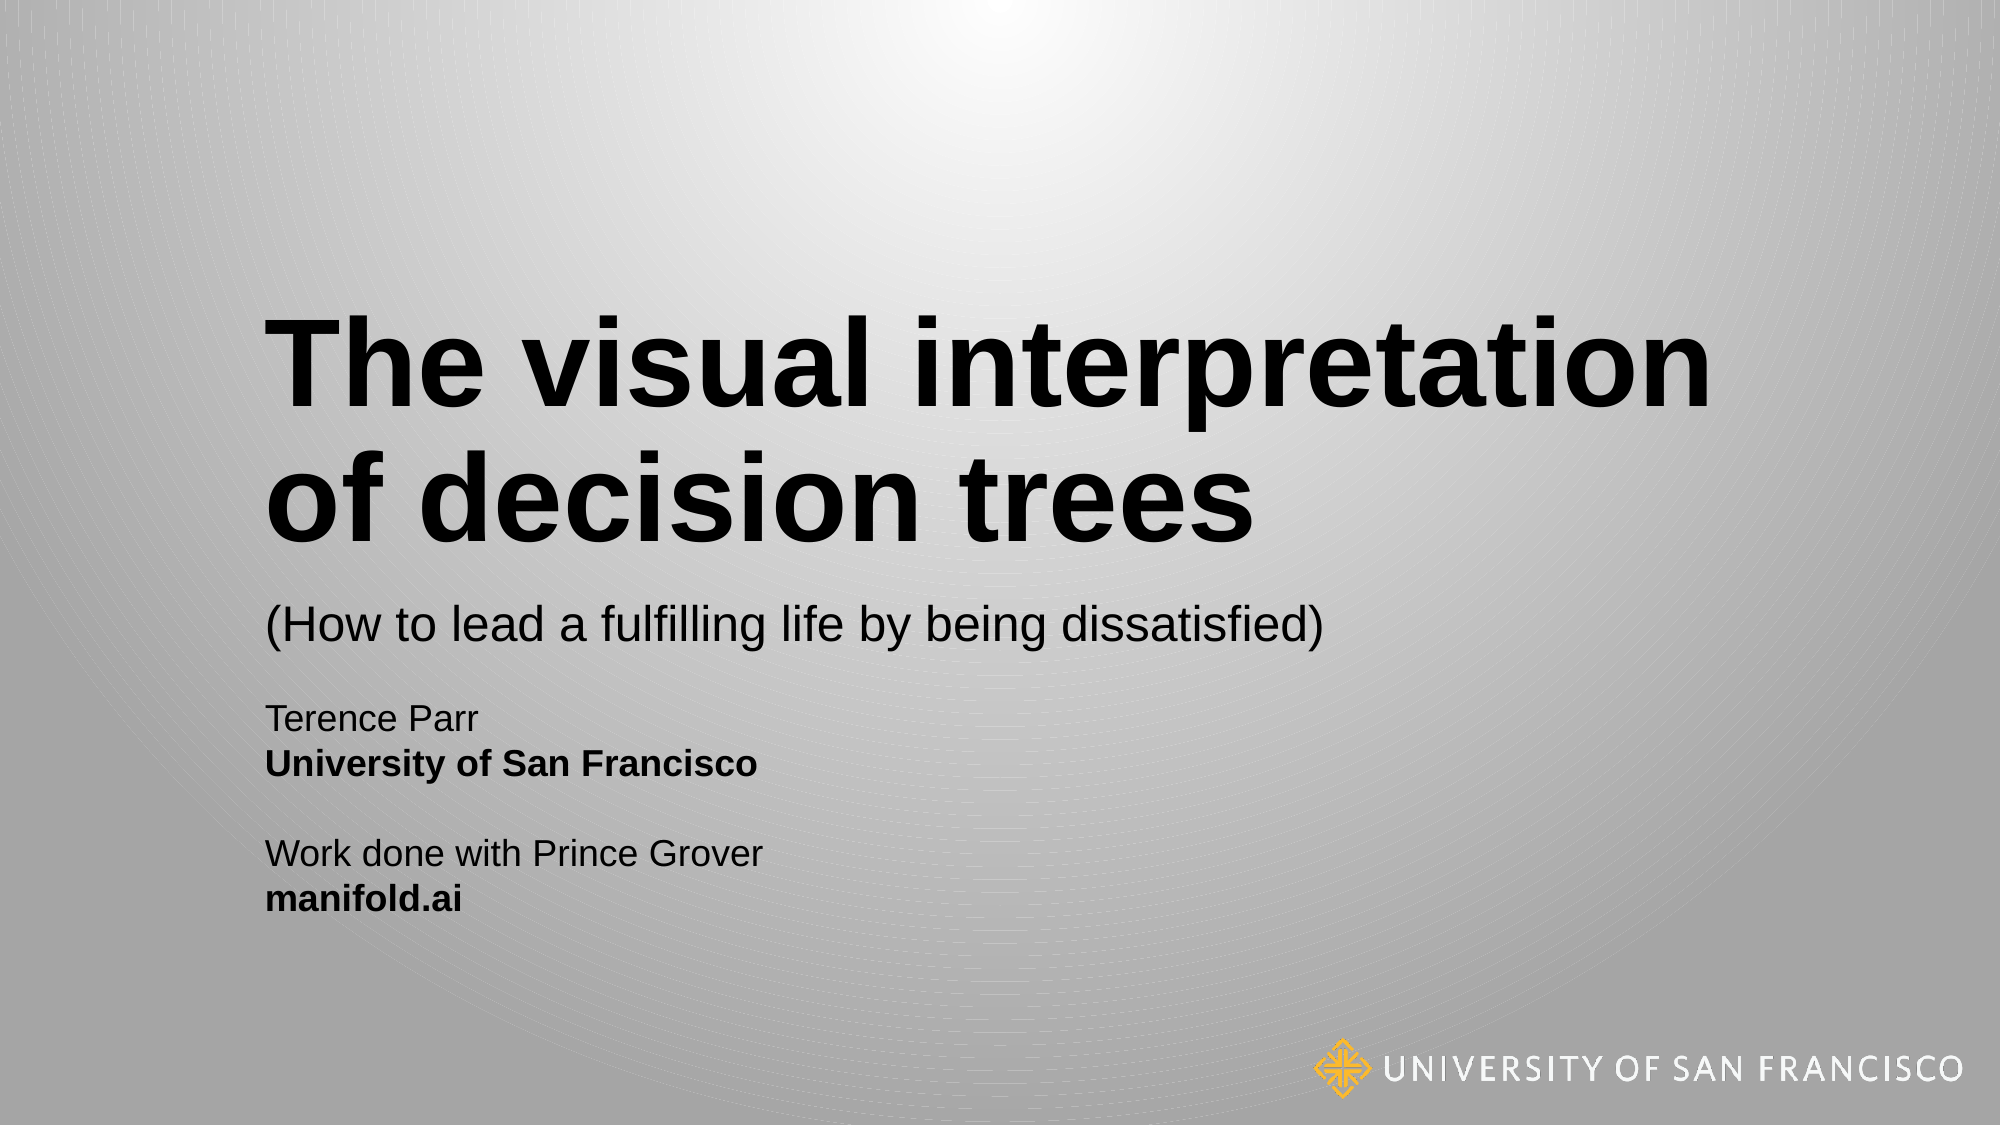

# The visual interpretation of decision trees
(How to lead a fulfilling life by being dissatisfied)
Terence Parr
University of San Francisco
Work done with Prince Grover
manifold.ai